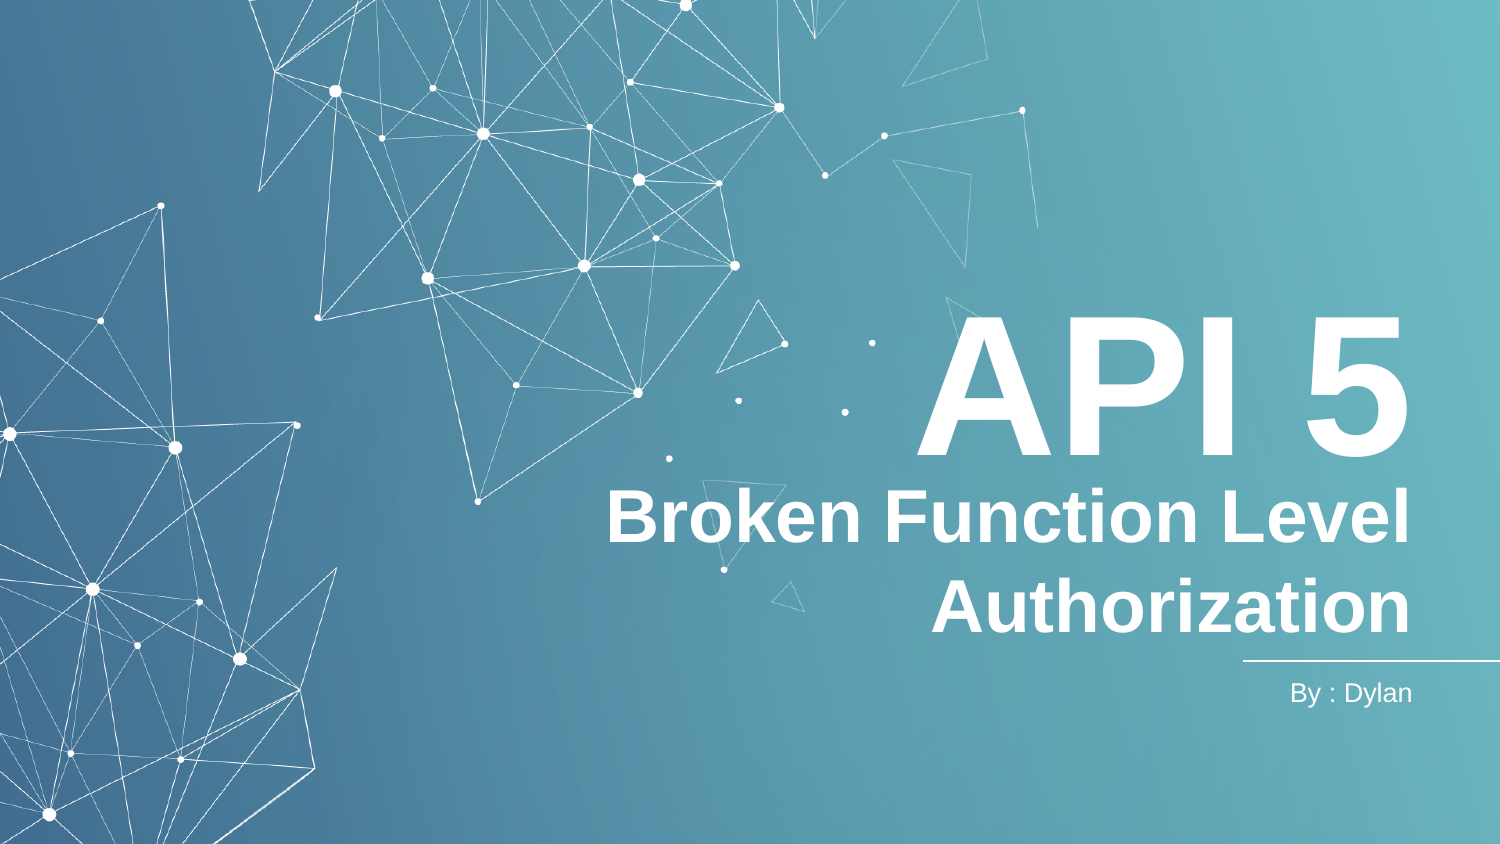

API 5
# Broken Function Level Authorization
By : Dylan